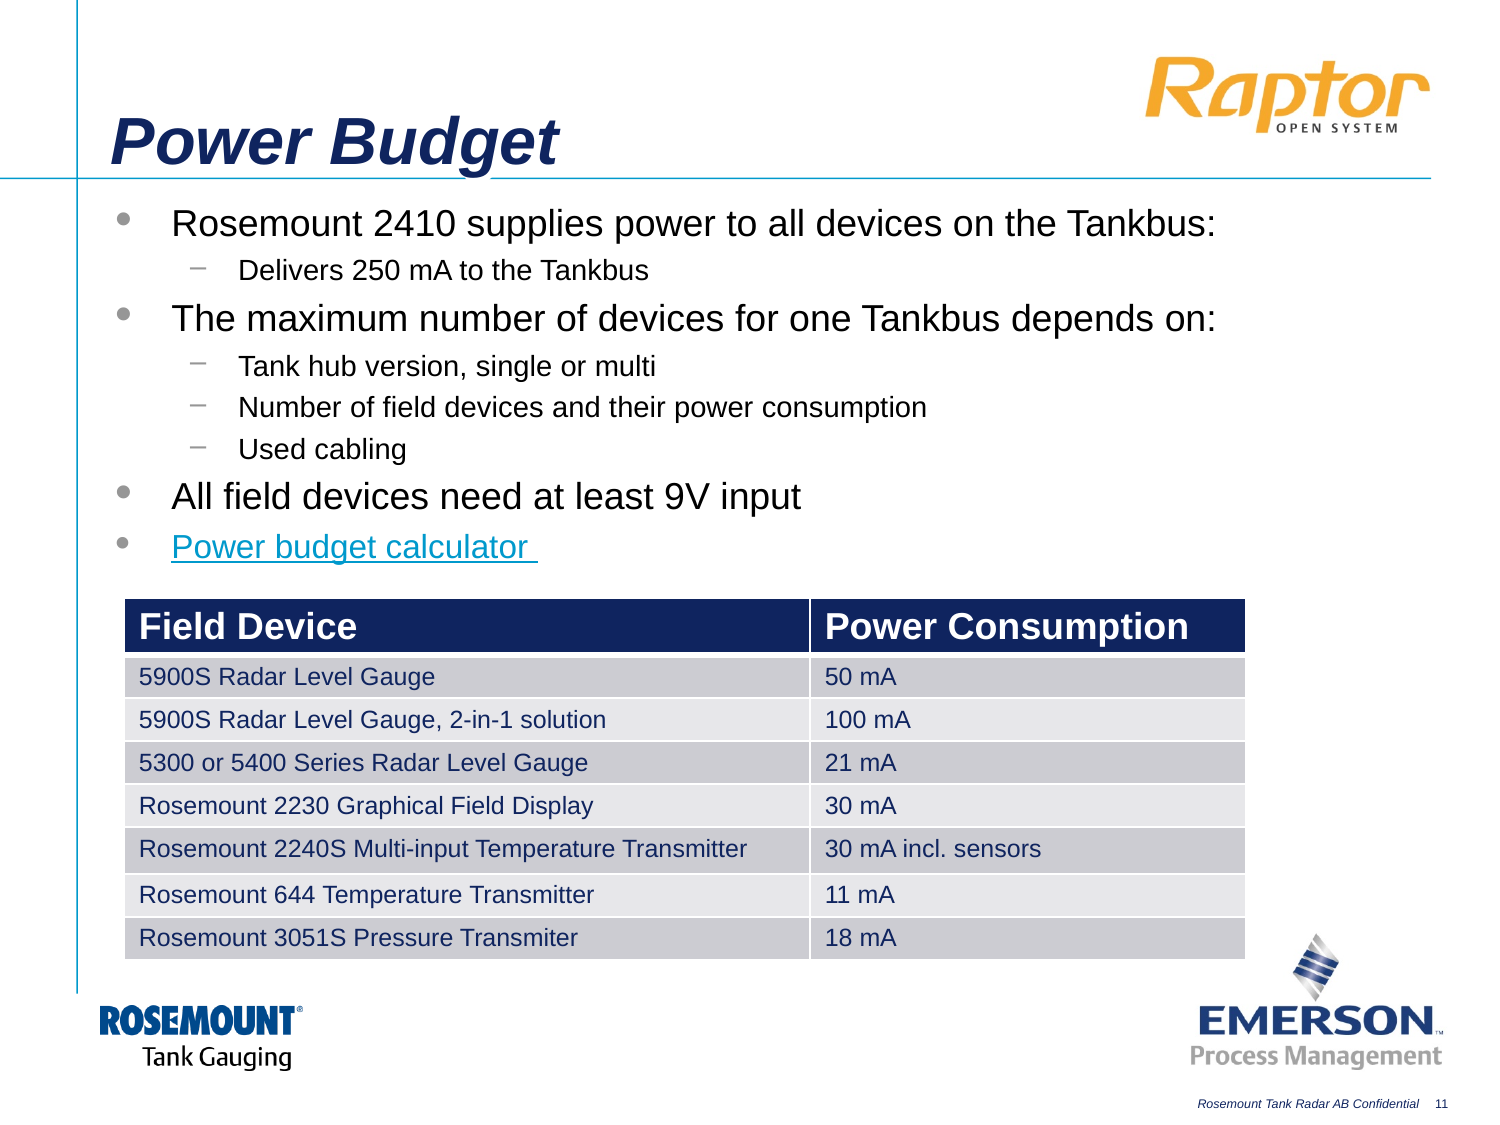

# Power Budget
Rosemount 2410 supplies power to all devices on the Tankbus:
Delivers 250 mA to the Tankbus
The maximum number of devices for one Tankbus depends on:
Tank hub version, single or multi
Number of field devices and their power consumption
Used cabling
All field devices need at least 9V input
Power budget calculator

| Field Device | Power Consumption |
| --- | --- |
| 5900S Radar Level Gauge | 50 mA |
| 5900S Radar Level Gauge, 2-in-1 solution | 100 mA |
| 5300 or 5400 Series Radar Level Gauge | 21 mA |
| Rosemount 2230 Graphical Field Display | 30 mA |
| Rosemount 2240S Multi-input Temperature Transmitter | 30 mA incl. sensors |
| Rosemount 644 Temperature Transmitter | 11 mA |
| Rosemount 3051S Pressure Transmiter | 18 mA |
11